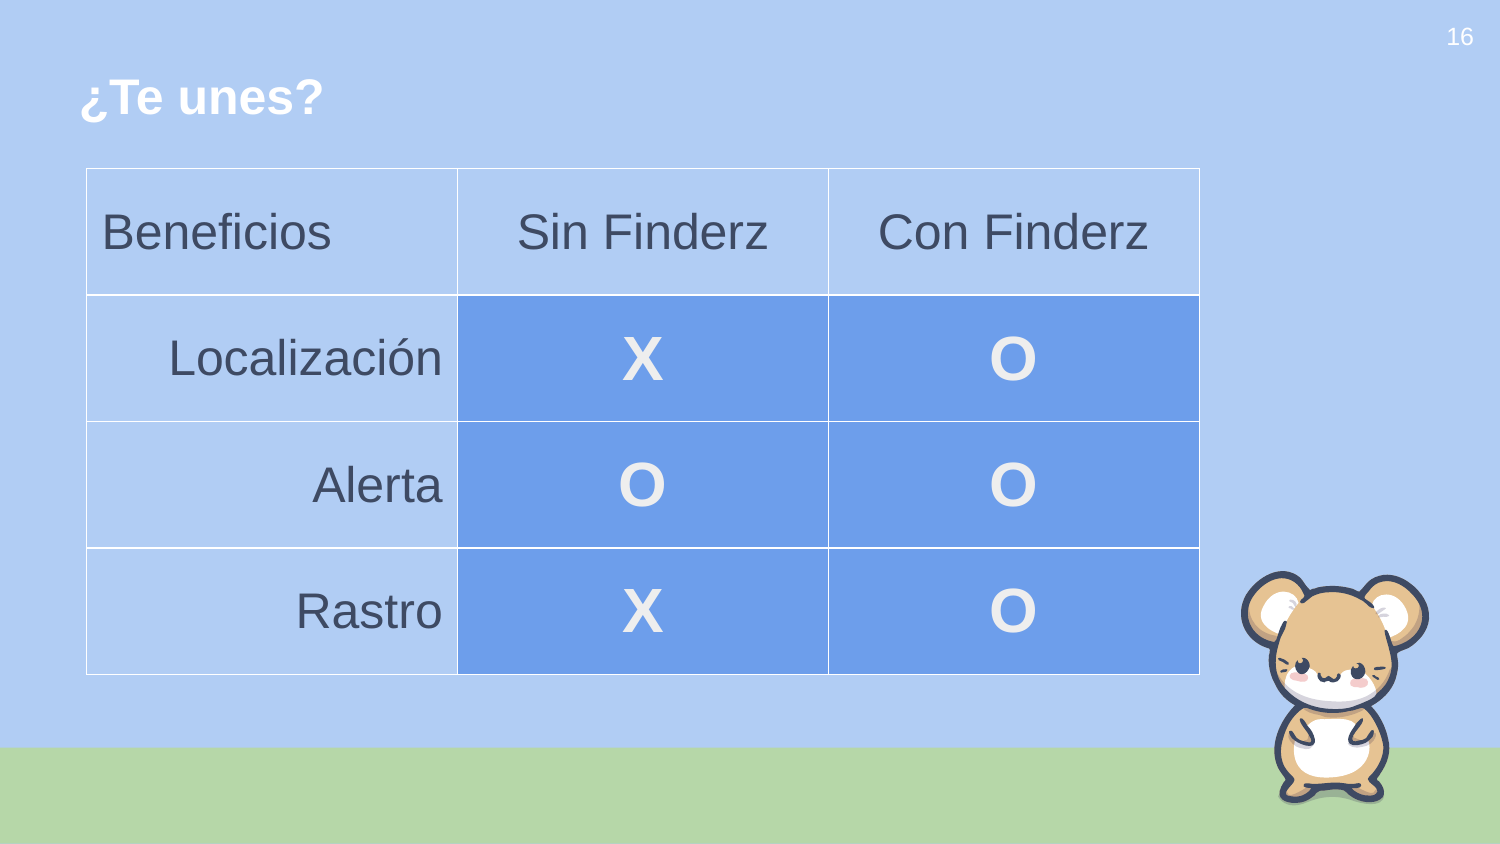

¿Te unes?
16
| Beneficios | Sin Finderz | Con Finderz |
| --- | --- | --- |
| Localización | X | O |
| Alerta | O | O |
| Rastro | X | O |